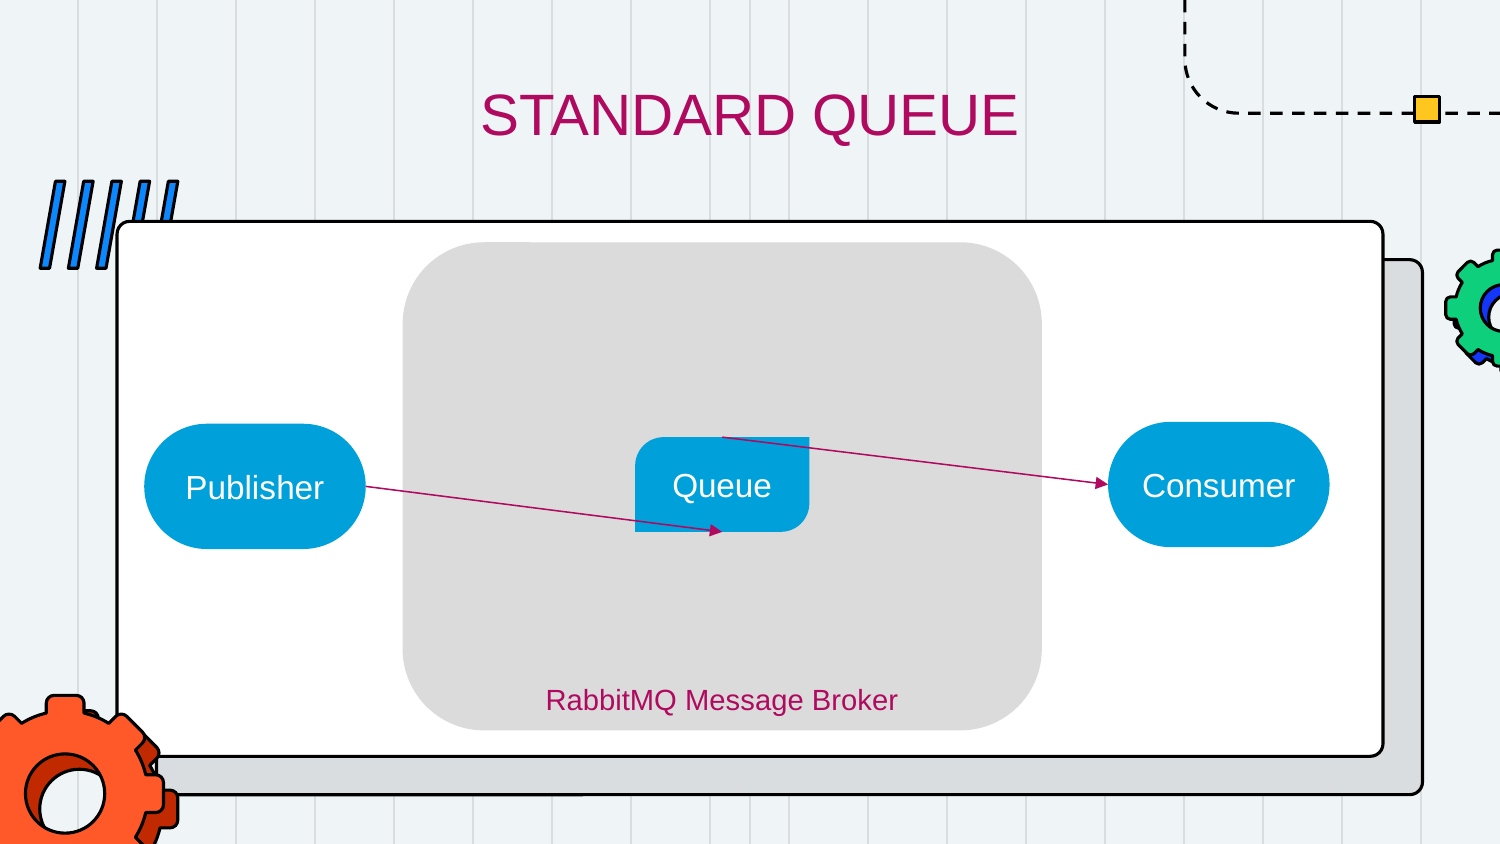

# STANDARD QUEUE

Consumer
Publisher
Queue
RabbitMQ Message Broker